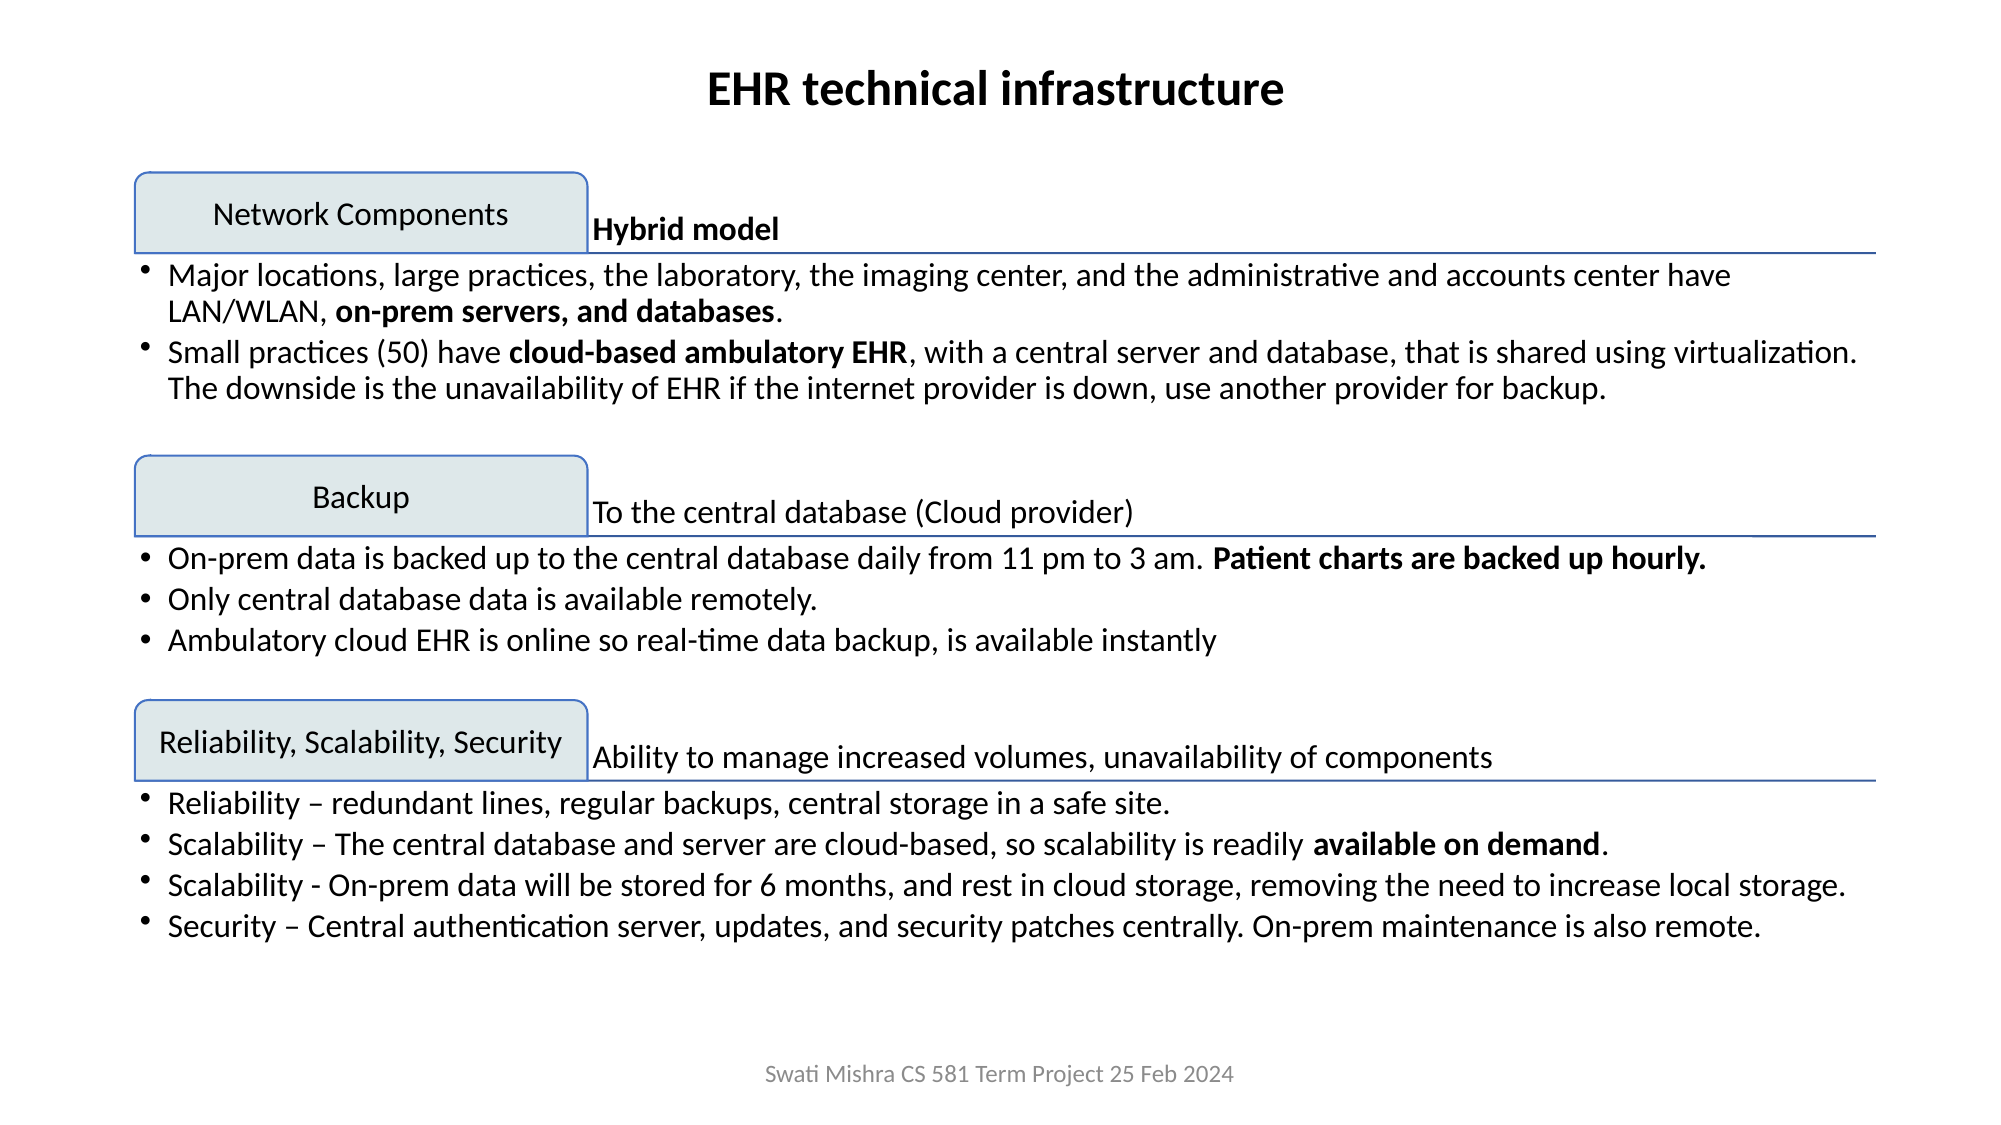

EHR technical infrastructure
Hybrid model
Network Components
Major locations, large practices, the laboratory, the imaging center, and the administrative and accounts center have LAN/WLAN, on-prem servers, and databases.
Small practices (50) have cloud-based ambulatory EHR, with a central server and database, that is shared using virtualization. The downside is the unavailability of EHR if the internet provider is down, use another provider for backup.
To the central database (Cloud provider)
Backup
On-prem data is backed up to the central database daily from 11 pm to 3 am. Patient charts are backed up hourly.
Only central database data is available remotely.
Ambulatory cloud EHR is online so real-time data backup, is available instantly
Ability to manage increased volumes, unavailability of components
Reliability, Scalability, Security
Reliability – redundant lines, regular backups, central storage in a safe site.
Scalability – The central database and server are cloud-based, so scalability is readily available on demand.
Scalability - On-prem data will be stored for 6 months, and rest in cloud storage, removing the need to increase local storage.
Security – Central authentication server, updates, and security patches centrally. On-prem maintenance is also remote.
Swati Mishra CS 581 Term Project 25 Feb 2024